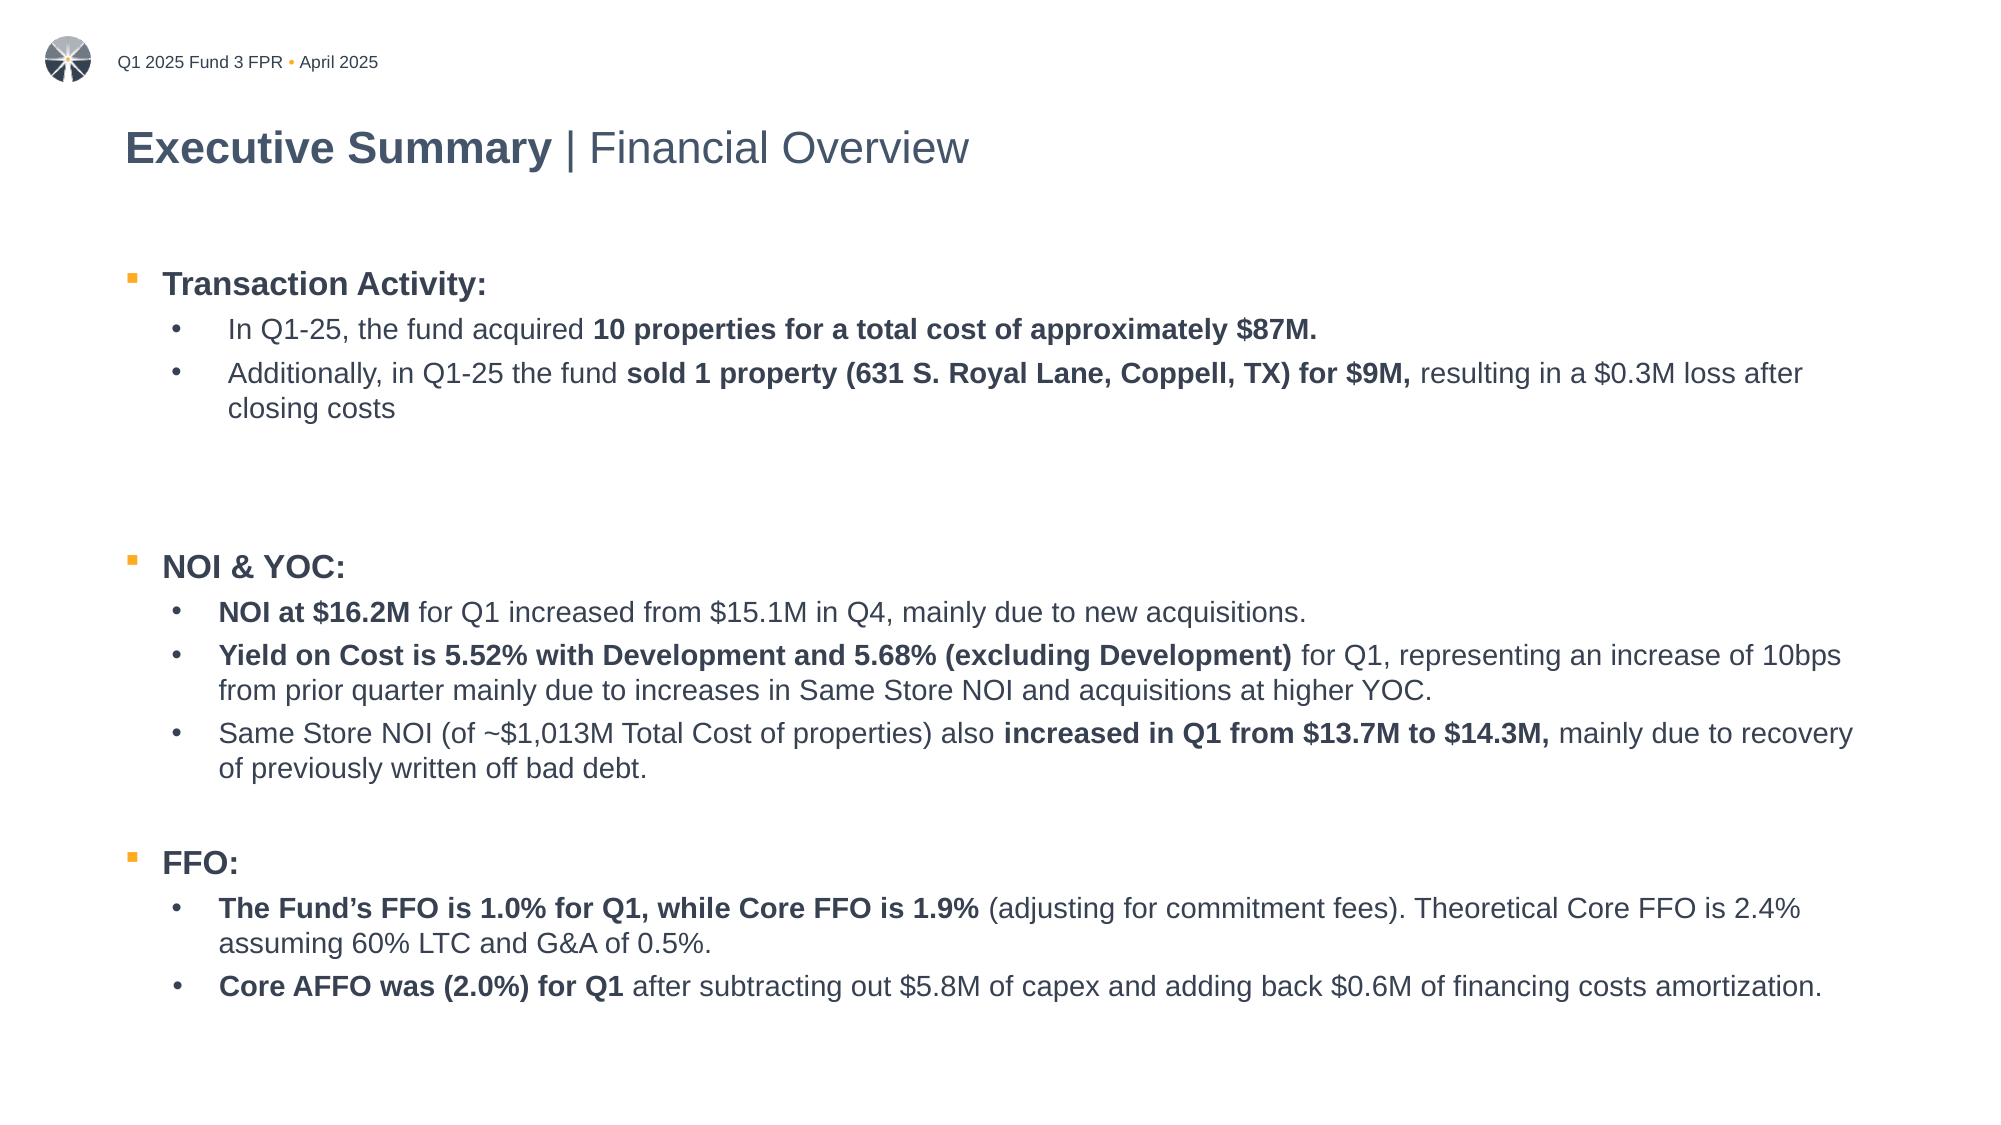

# Executive Summary | Financial Overview
Transaction Activity:
In Q1-25, the fund acquired 10 properties for a total cost of approximately $87M.
Additionally, in Q1-25 the fund sold 1 property (631 S. Royal Lane, Coppell, TX) for $9M, resulting in a $0.3M loss after closing costs

NOI & YOC:
NOI at $16.2M for Q1 increased from $15.1M in Q4, mainly due to new acquisitions.
Yield on Cost is 5.52% with Development and 5.68% (excluding Development) for Q1, representing an increase of 10bps from prior quarter mainly due to increases in Same Store NOI and acquisitions at higher YOC.
Same Store NOI (of ~$1,013M Total Cost of properties) also increased in Q1 from $13.7M to $14.3M, mainly due to recovery of previously written off bad debt.

FFO:
The Fund’s FFO is 1.0% for Q1, while Core FFO is 1.9% (adjusting for commitment fees). Theoretical Core FFO is 2.4% assuming 60% LTC and G&A of 0.5%.
Core AFFO was (2.0%) for Q1 after subtracting out $5.8M of capex and adding back $0.6M of financing costs amortization.